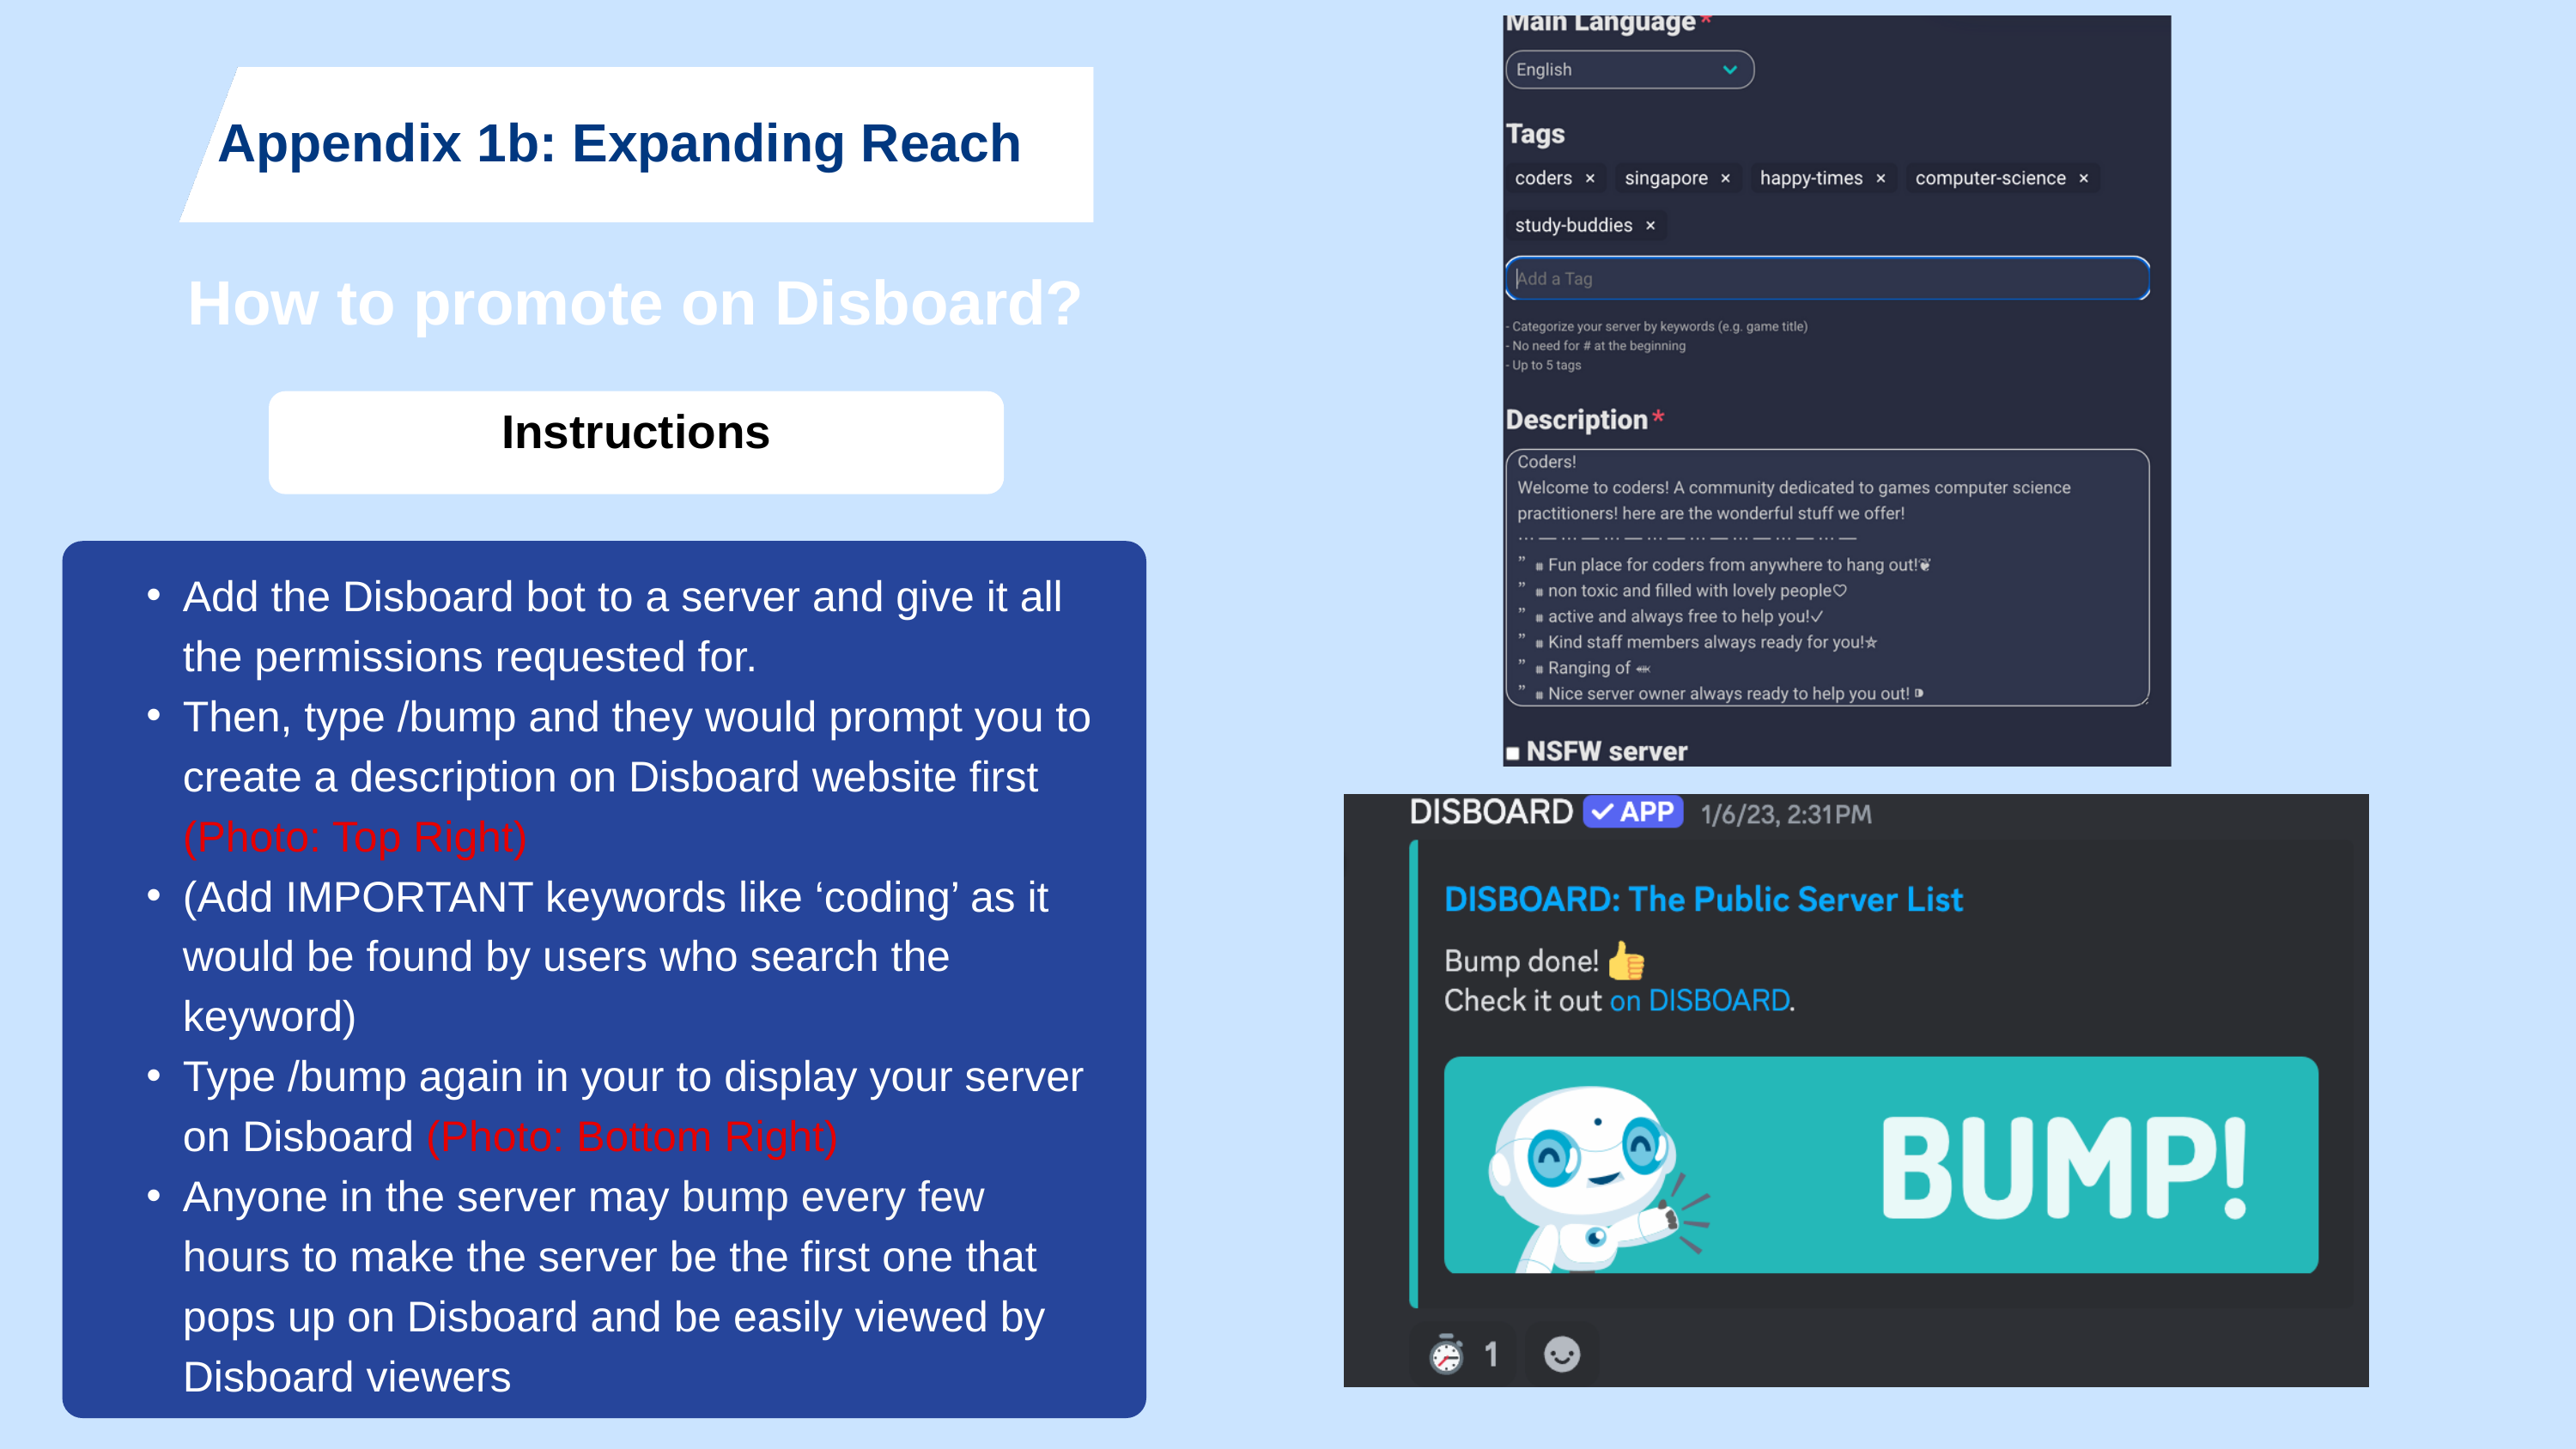

Appendix 1b: Expanding Reach
How to promote on Disboard?

Instructions

Add the Disboard bot to a server and give it all the permissions requested for.
Then, type /bump and they would prompt you to create a description on Disboard website first (Photo: Top Right)
(Add IMPORTANT keywords like ‘coding’ as it would be found by users who search the keyword)
Type /bump again in your to display your server on Disboard (Photo: Bottom Right)
Anyone in the server may bump every few hours to make the server be the first one that pops up on Disboard and be easily viewed by Disboard viewers